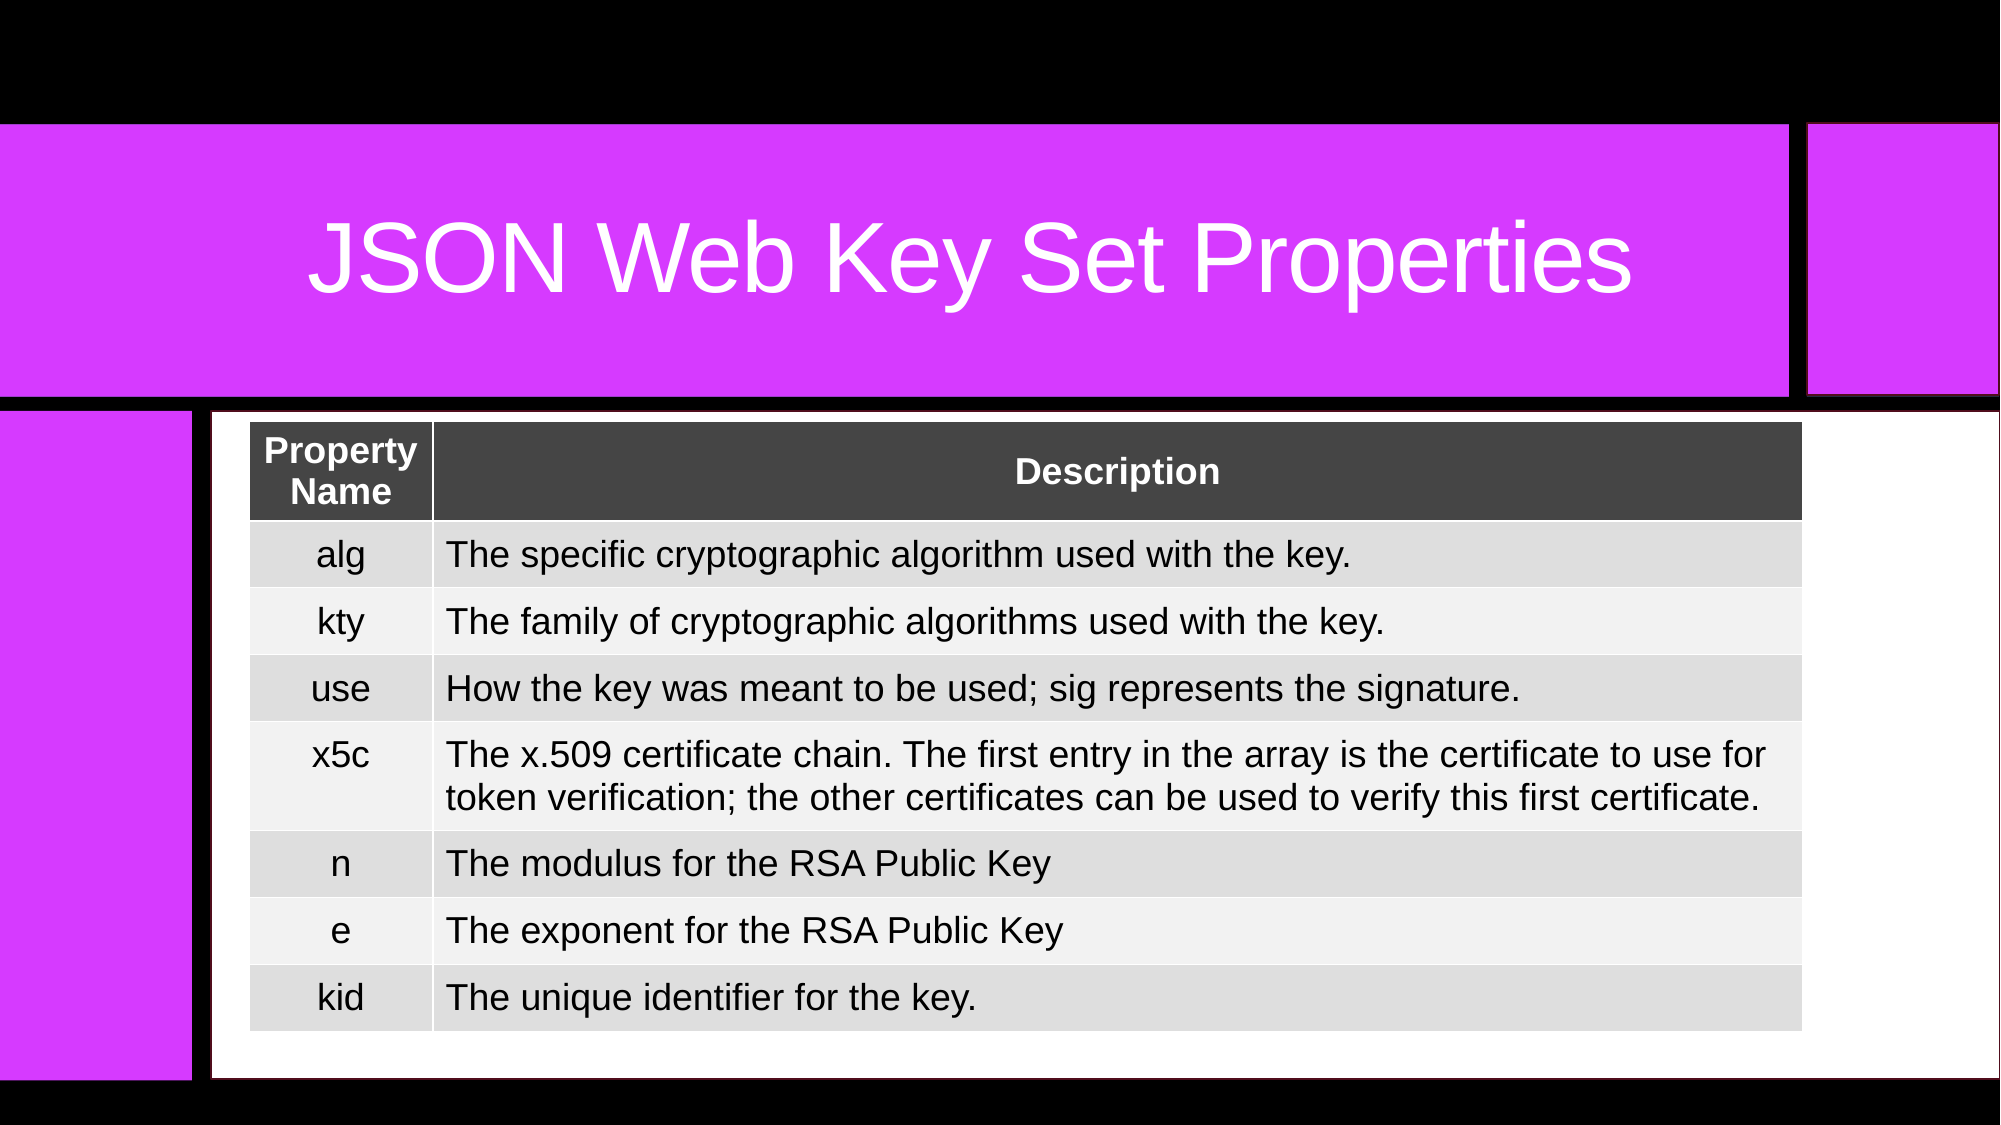

# JSON Web Key Set Properties

| Property Name | Description |
| --- | --- |
| alg | The specific cryptographic algorithm used with the key. |
| kty | The family of cryptographic algorithms used with the key. |
| use | How the key was meant to be used; sig represents the signature. |
| x5c | The x.509 certificate chain. The first entry in the array is the certificate to use for token verification; the other certificates can be used to verify this first certificate. |
| n | The modulus for the RSA Public Key |
| e | The exponent for the RSA Public Key |
| kid | The unique identifier for the key. |